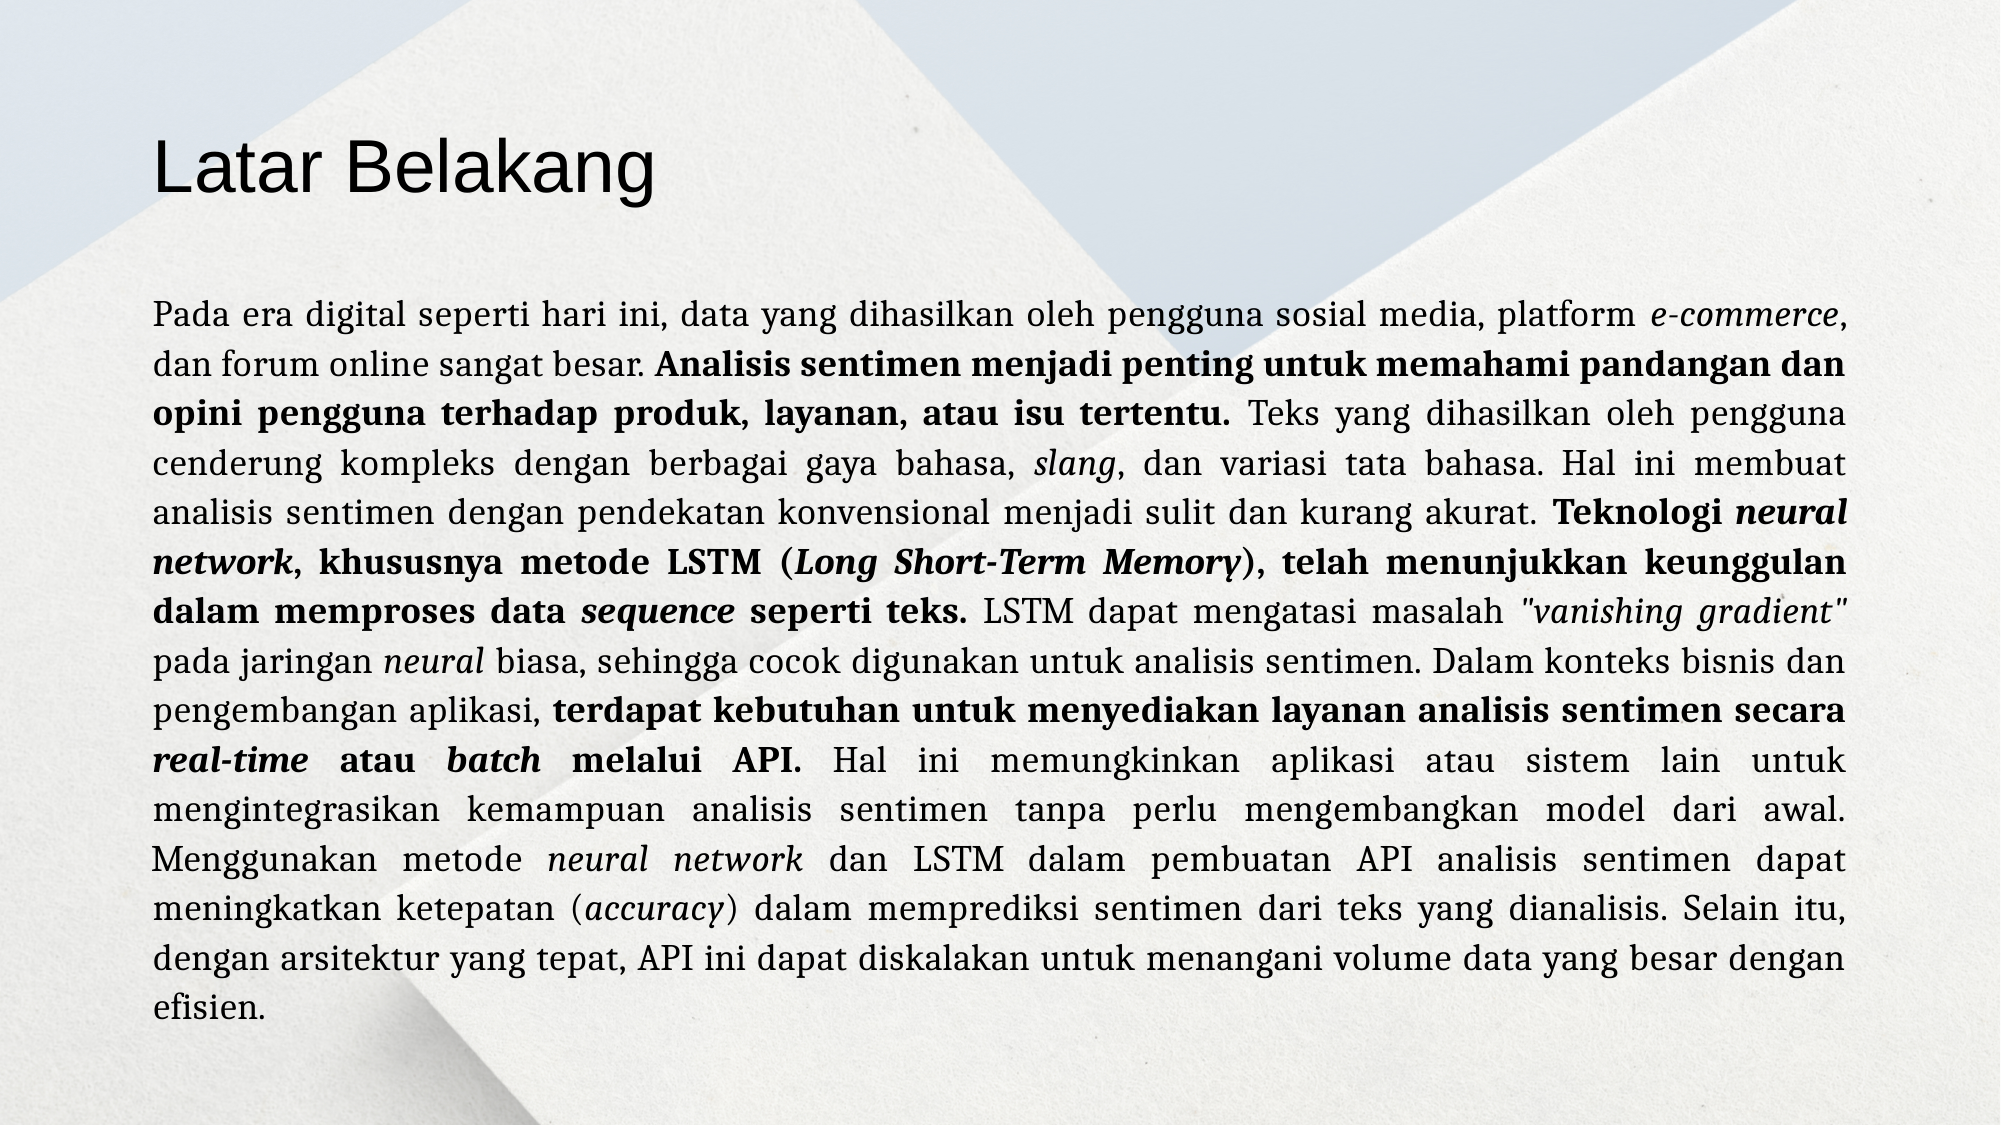

# Latar Belakang
Pada era digital seperti hari ini, data yang dihasilkan oleh pengguna sosial media, platform e-commerce, dan forum online sangat besar. Analisis sentimen menjadi penting untuk memahami pandangan dan opini pengguna terhadap produk, layanan, atau isu tertentu. Teks yang dihasilkan oleh pengguna cenderung kompleks dengan berbagai gaya bahasa, slang, dan variasi tata bahasa. Hal ini membuat analisis sentimen dengan pendekatan konvensional menjadi sulit dan kurang akurat. Teknologi neural network, khususnya metode LSTM (Long Short-Term Memory), telah menunjukkan keunggulan dalam memproses data sequence seperti teks. LSTM dapat mengatasi masalah "vanishing gradient" pada jaringan neural biasa, sehingga cocok digunakan untuk analisis sentimen. Dalam konteks bisnis dan pengembangan aplikasi, terdapat kebutuhan untuk menyediakan layanan analisis sentimen secara real-time atau batch melalui API. Hal ini memungkinkan aplikasi atau sistem lain untuk mengintegrasikan kemampuan analisis sentimen tanpa perlu mengembangkan model dari awal. Menggunakan metode neural network dan LSTM dalam pembuatan API analisis sentimen dapat meningkatkan ketepatan (accuracy) dalam memprediksi sentimen dari teks yang dianalisis. Selain itu, dengan arsitektur yang tepat, API ini dapat diskalakan untuk menangani volume data yang besar dengan efisien.